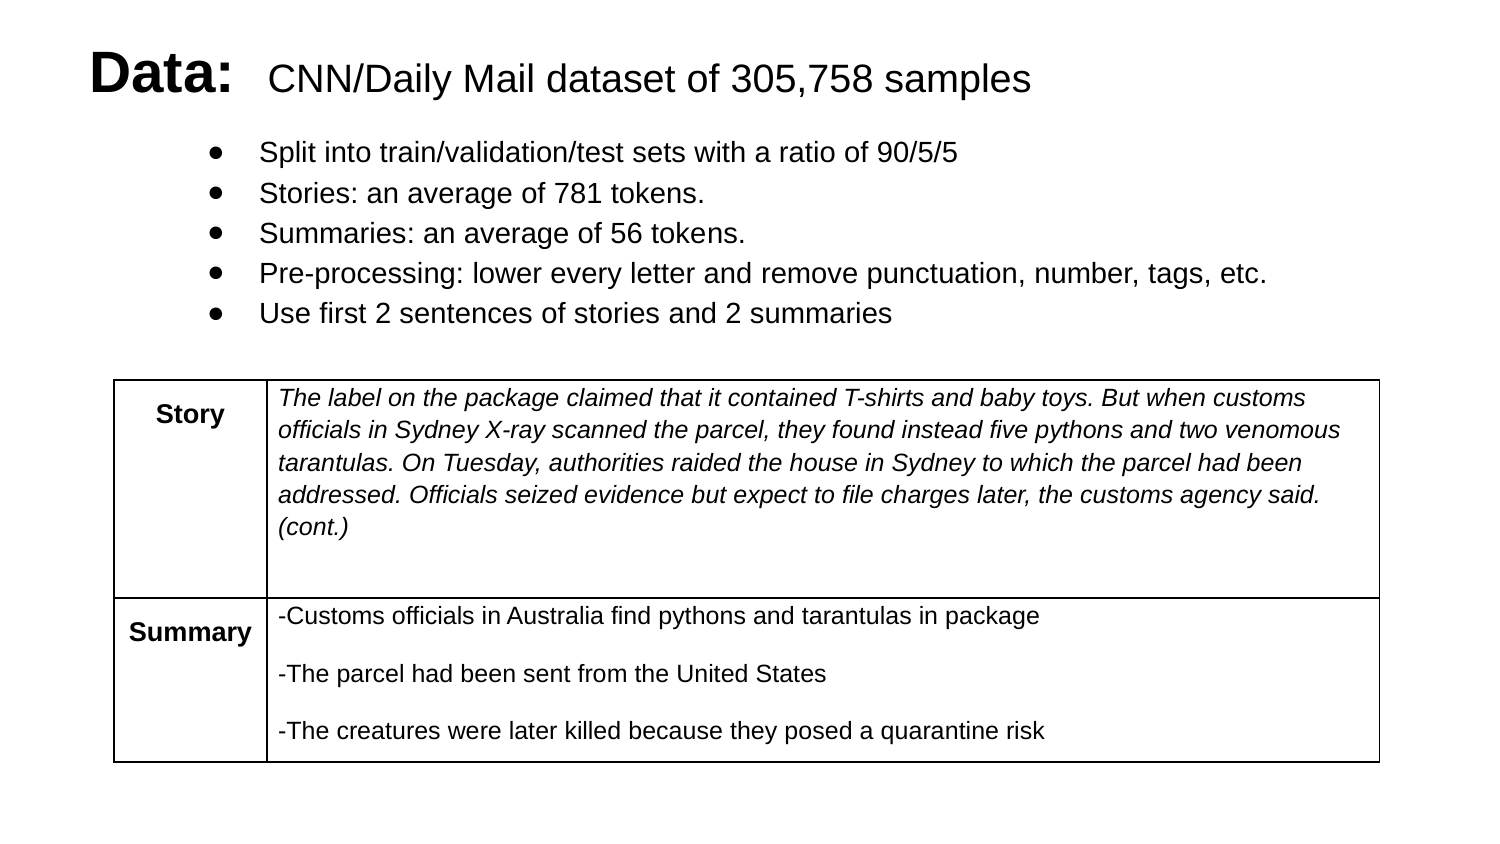

• Data/Task: Briefly explain (or better, give examples of) the data and/or task
	• Clearly specify your input and output, give examples.
        • Provide statistics (tables or charts) for your data
# Data:  CNN/Daily Mail dataset of 305,758 samples
Split into train/validation/test sets with a ratio of 90/5/5
Stories: an average of 781 tokens.
Summaries: an average of 56 tokens.
Pre-processing: lower every letter and remove punctuation, number, tags, etc.
Use first 2 sentences of stories and 2 summaries
| Story | The label on the package claimed that it contained T-shirts and baby toys. But when customs officials in Sydney X-ray scanned the parcel, they found instead five pythons and two venomous tarantulas. On Tuesday, authorities raided the house in Sydney to which the parcel had been addressed. Officials seized evidence but expect to file charges later, the customs agency said.(cont.) |
| --- | --- |
| Summary | -Customs officials in Australia find pythons and tarantulas in package -The parcel had been sent from the United States -The creatures were later killed because they posed a quarantine risk |